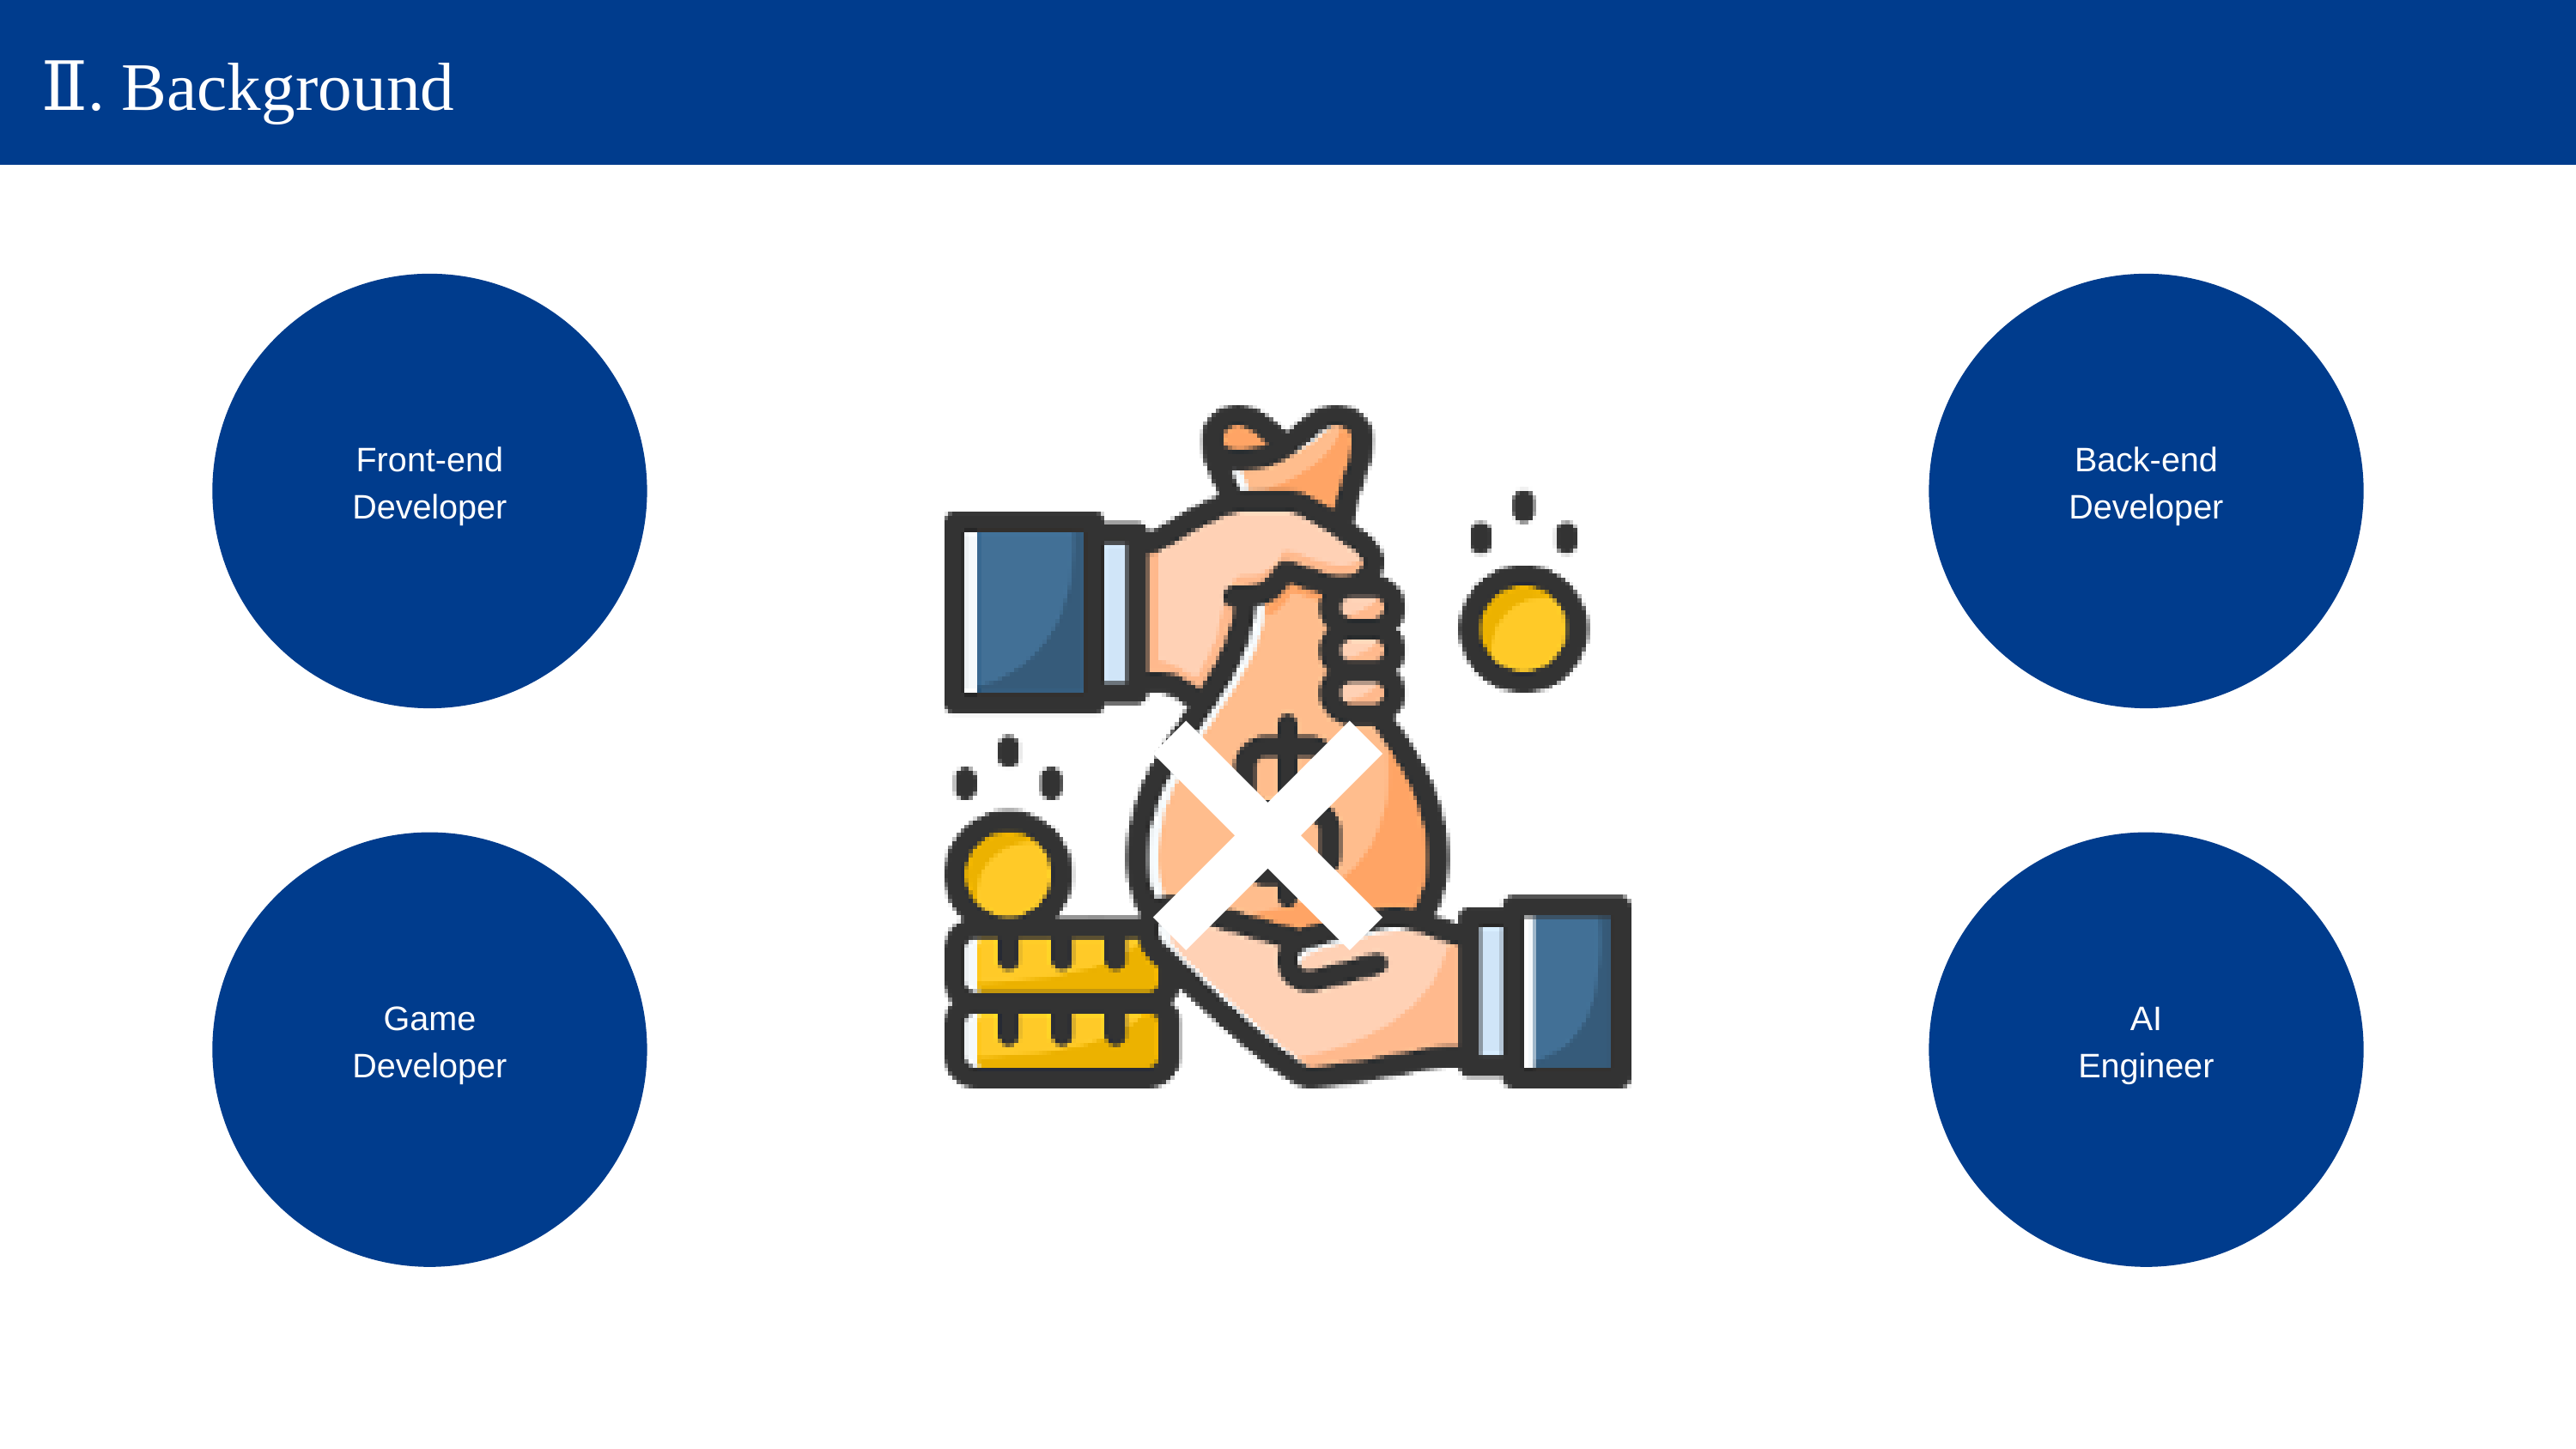

Ⅱ. Background

Front-end
Developer

Back-end
Developer

❌

Game
Developer

AI
Engineer